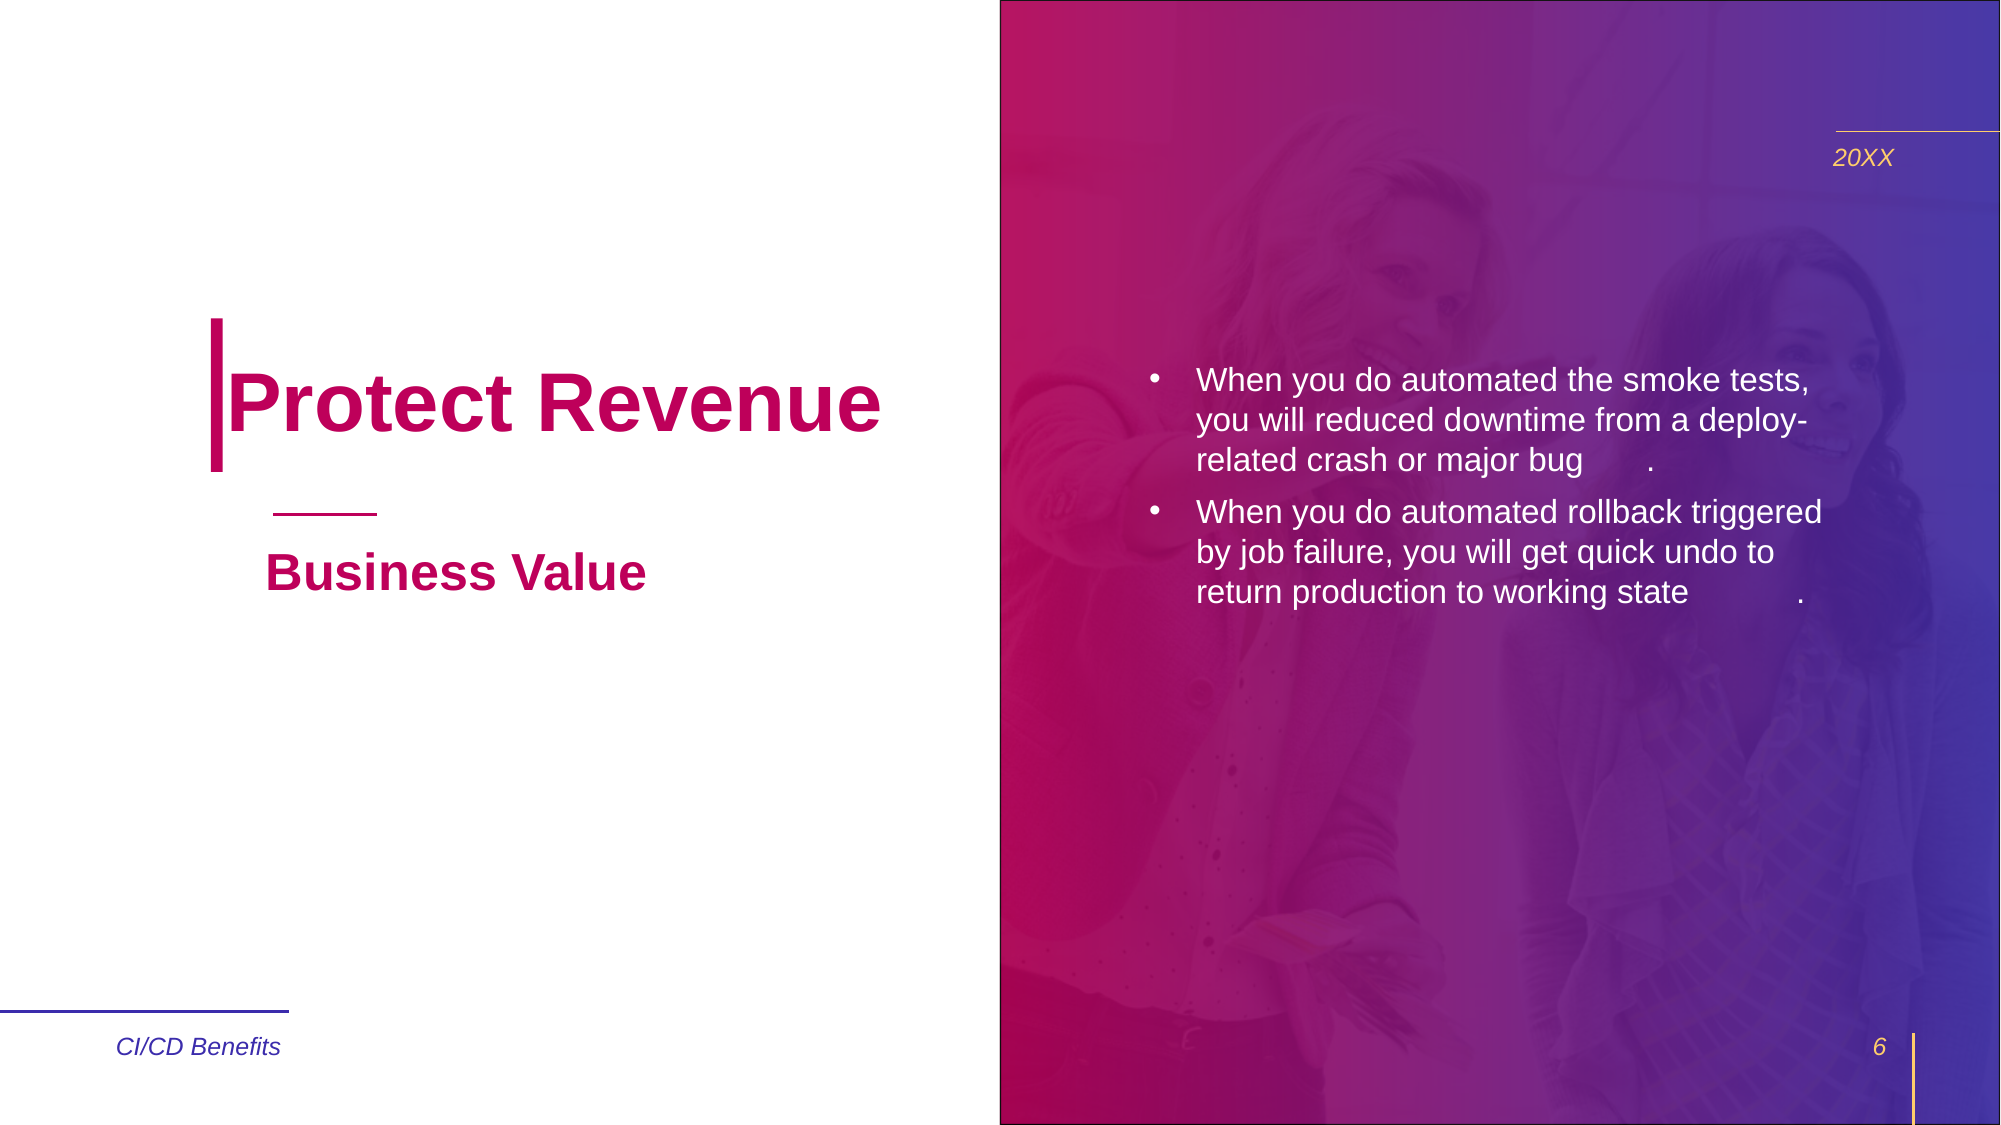

20XX
# Protect Revenue
When you do automated the smoke tests, you will reduced downtime from a deploy-related crash or major bug	.
When you do automated rollback triggered by job failure, you will get quick undo to return production to working state 	.
Business Value
CI/CD Benefits
6